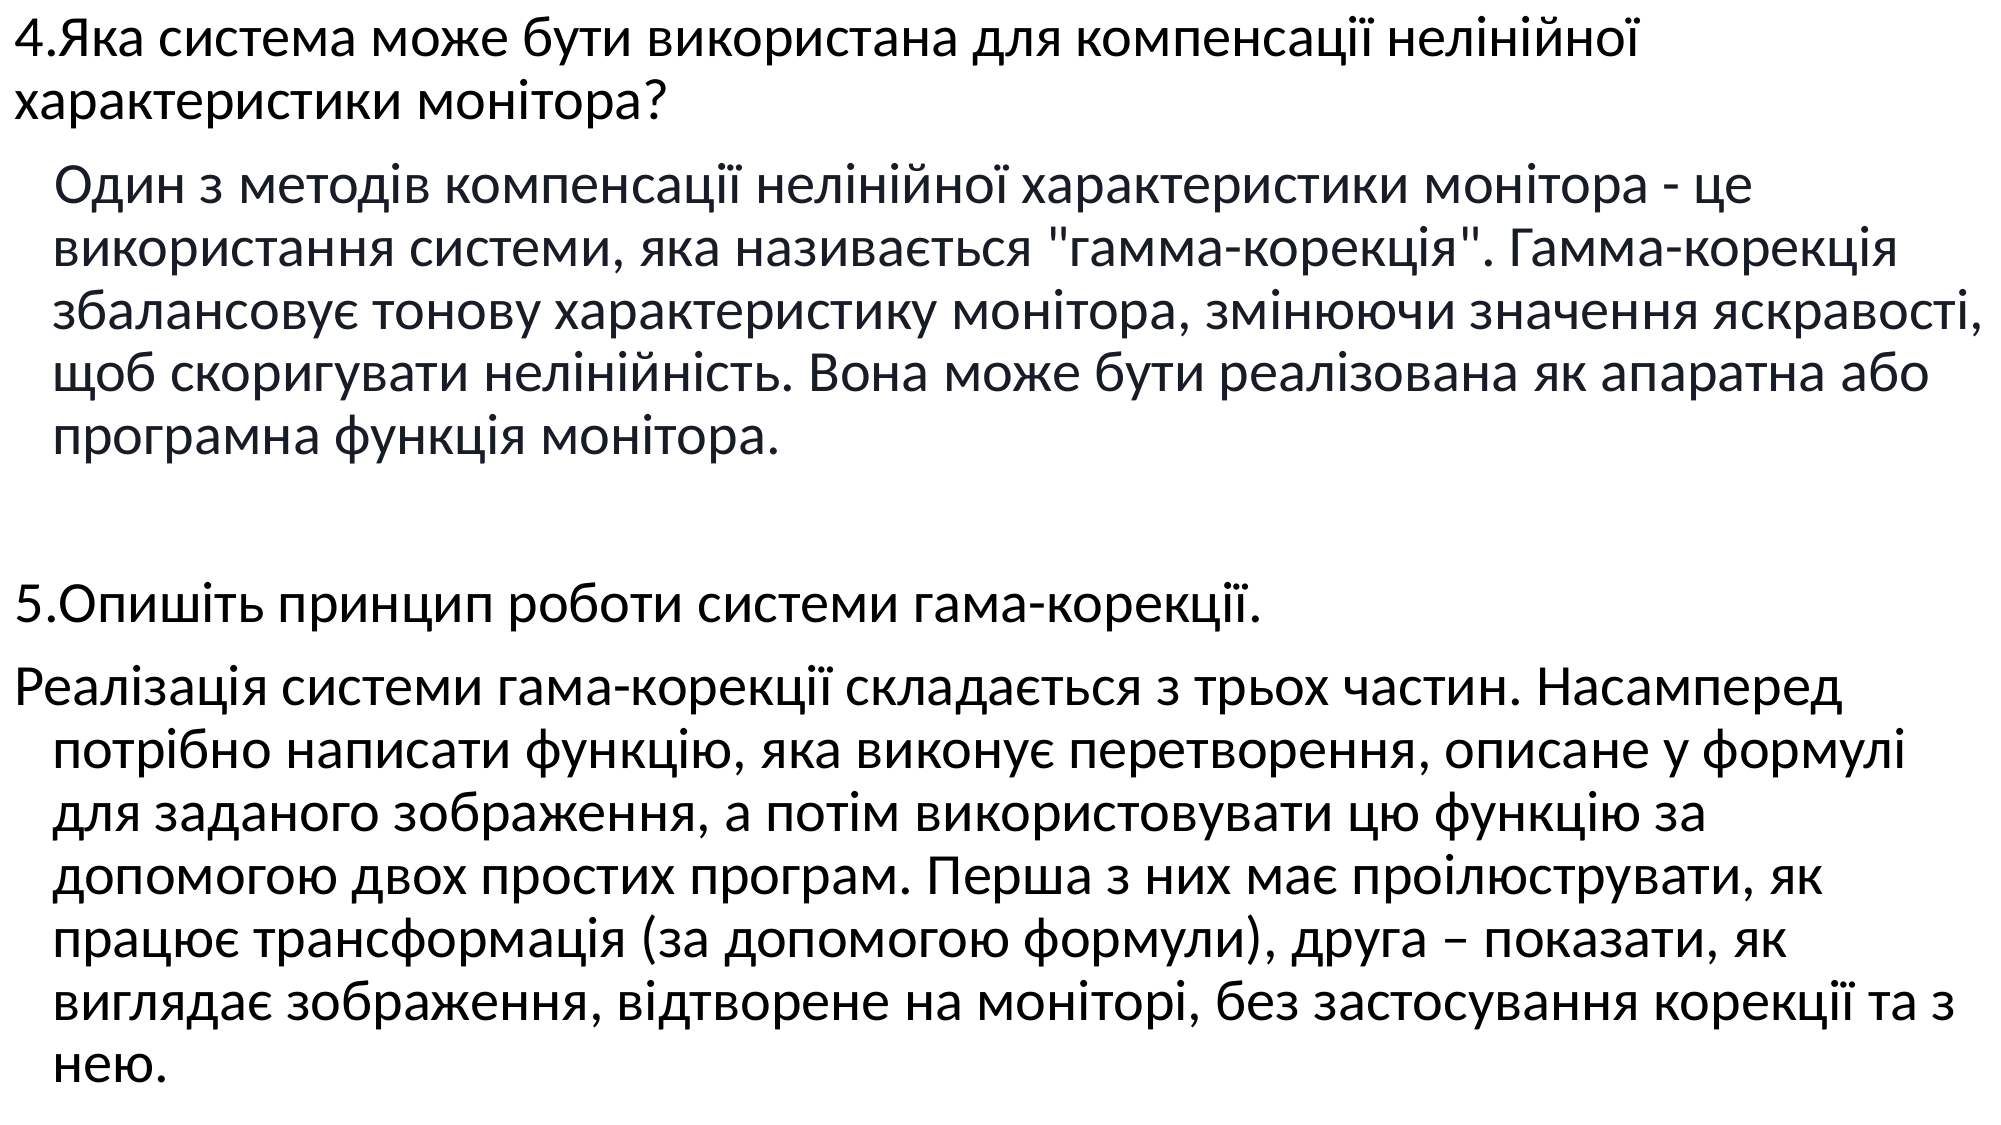

4.Яка система може бути використана для компенсації нелінійної характеристики монітора?
   Один з методів компенсації нелінійної характеристики монітора - це використання системи, яка називається "гамма-корекція". Гамма-корекція збалансовує тонову характеристику монітора, змінюючи значення яскравості, щоб скоригувати нелінійність. Вона може бути реалізована як апаратна або програмна функція монітора.

5.Опишіть принцип роботи системи гама-корекції.
Реалізація системи гама-корекції складається з трьох частин. Насамперед потрібно написати функцію, яка виконує перетворення, описане у формулі  для заданого зображення, а потім використовувати цю функцію за допомогою двох простих програм. Перша з них має проілюструвати, як працює трансформація (за допомогою формули), друга – показати, як виглядає зображення, відтворене на моніторі, без застосування корекції та з нею.